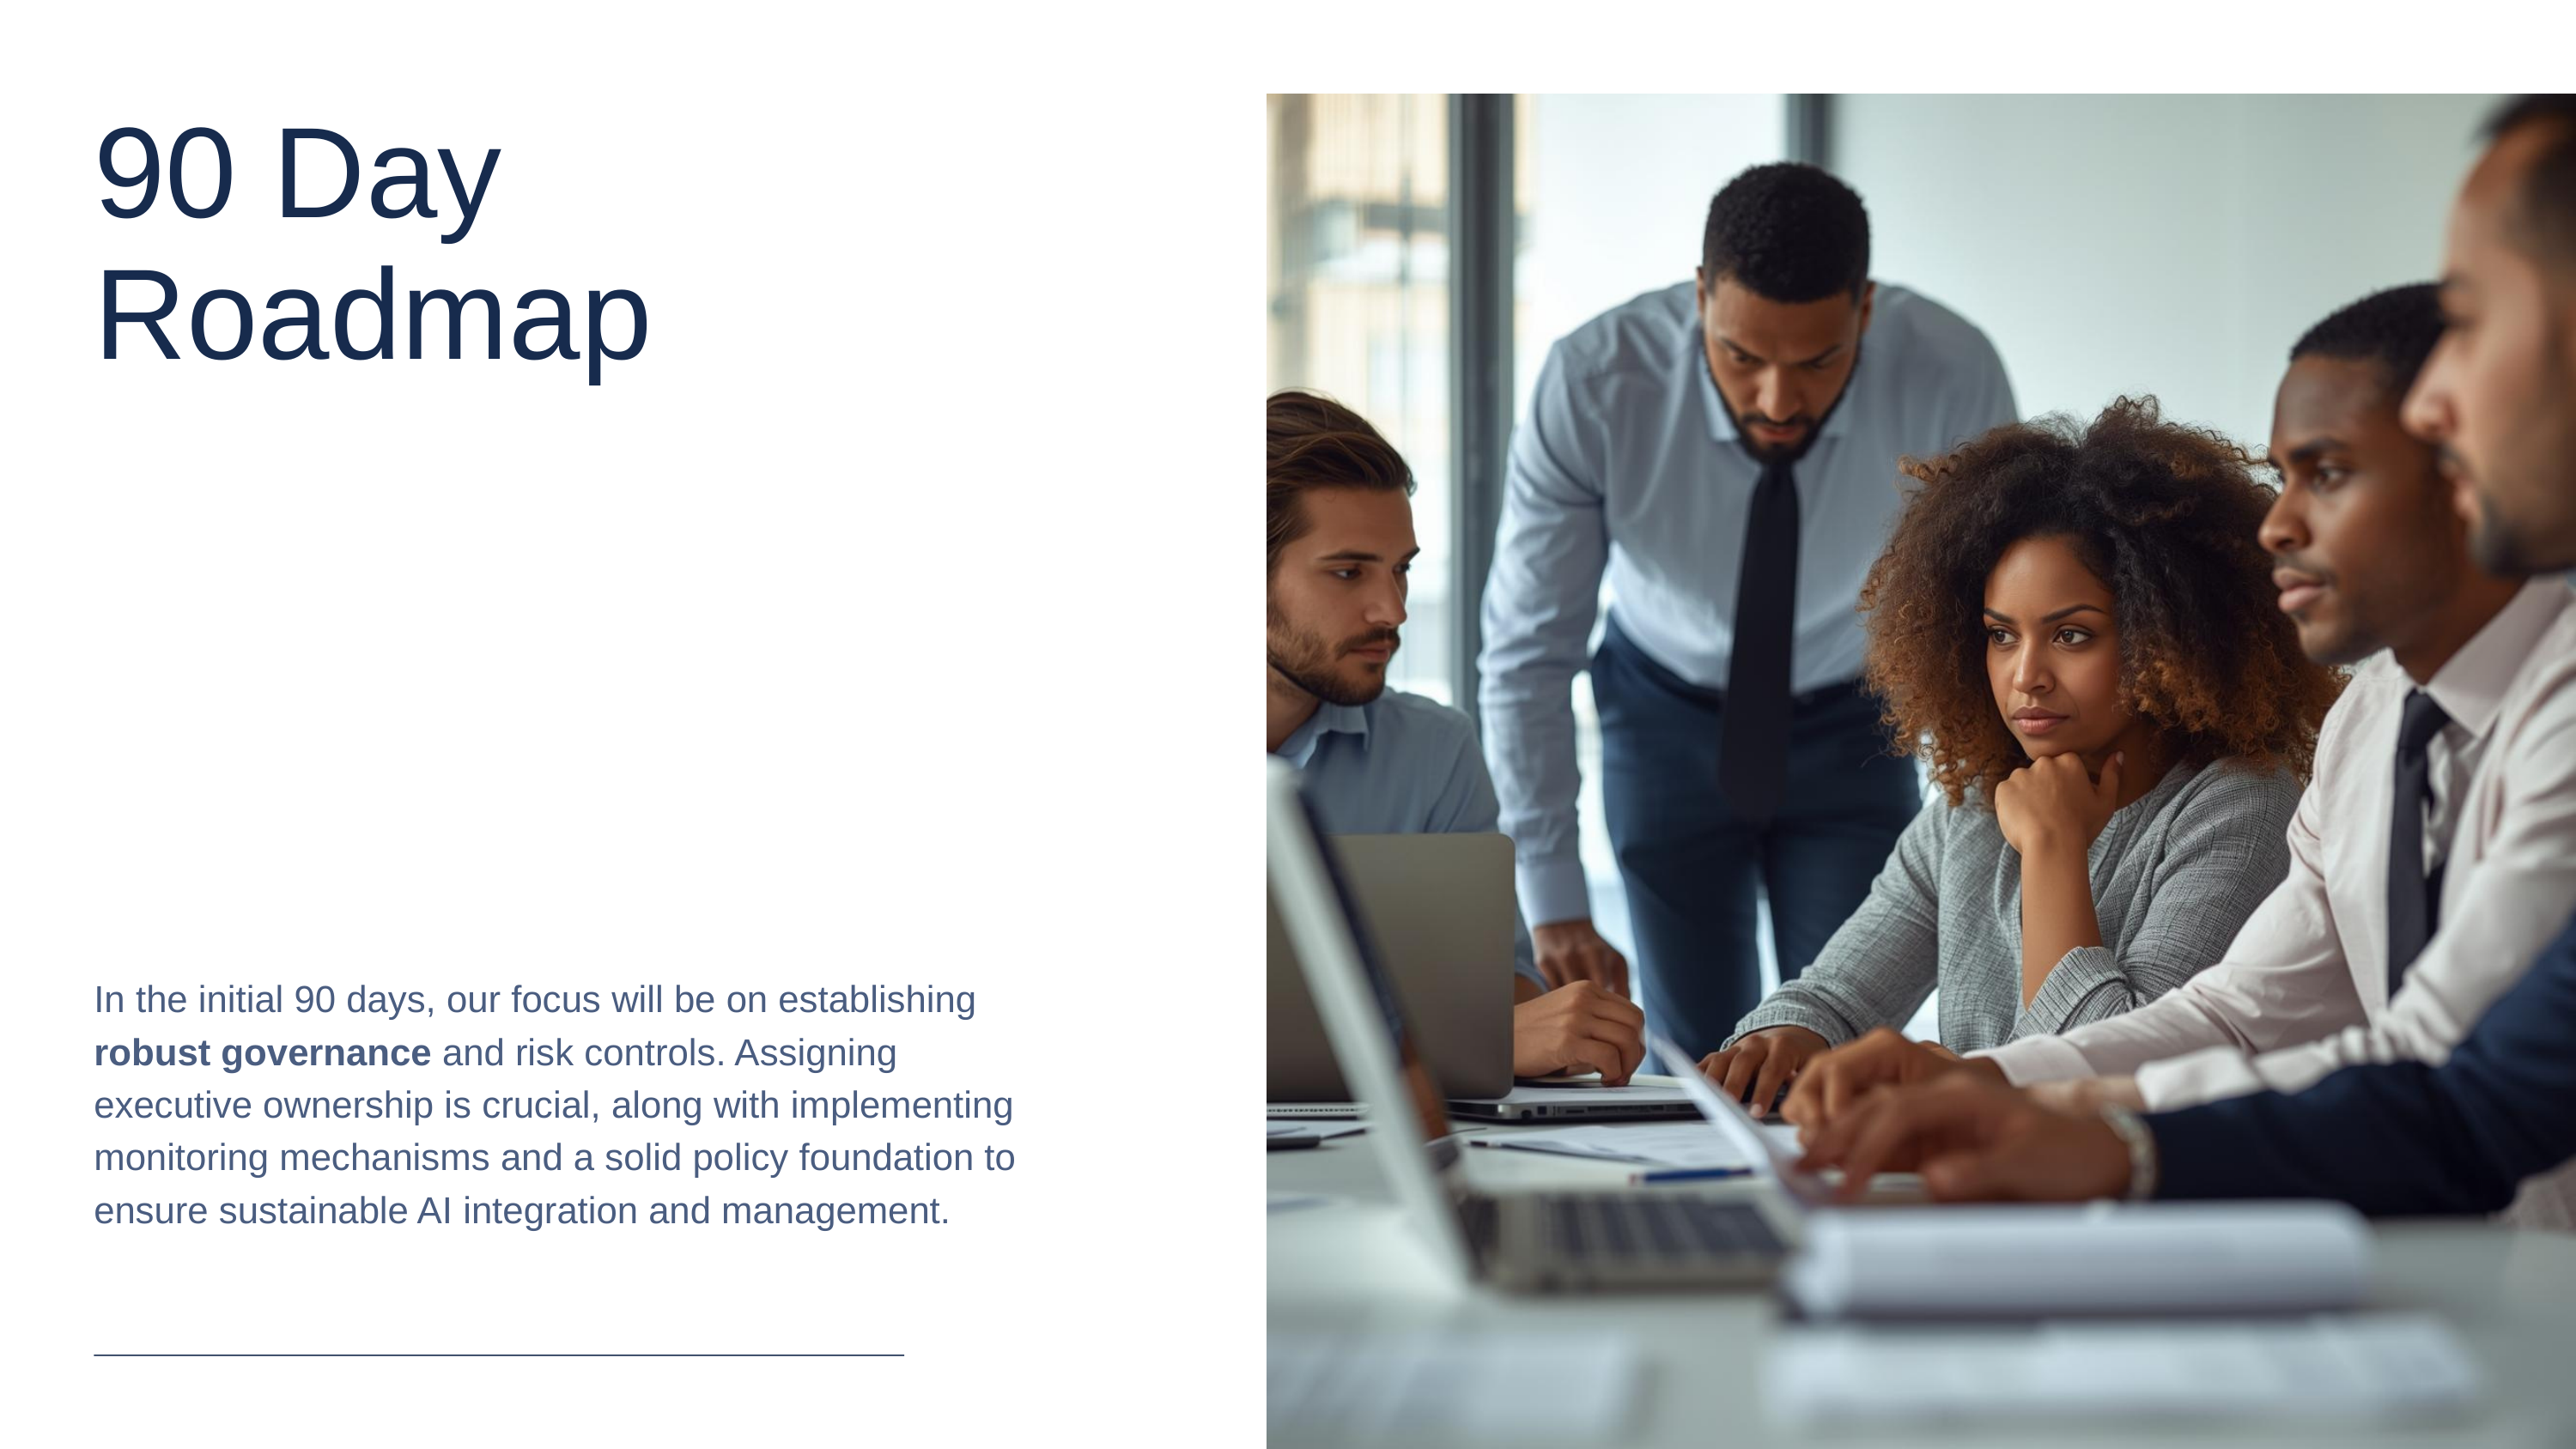

90 Day Roadmap
In the initial 90 days, our focus will be on establishing robust governance and risk controls. Assigning executive ownership is crucial, along with implementing monitoring mechanisms and a solid policy foundation to ensure sustainable AI integration and management.